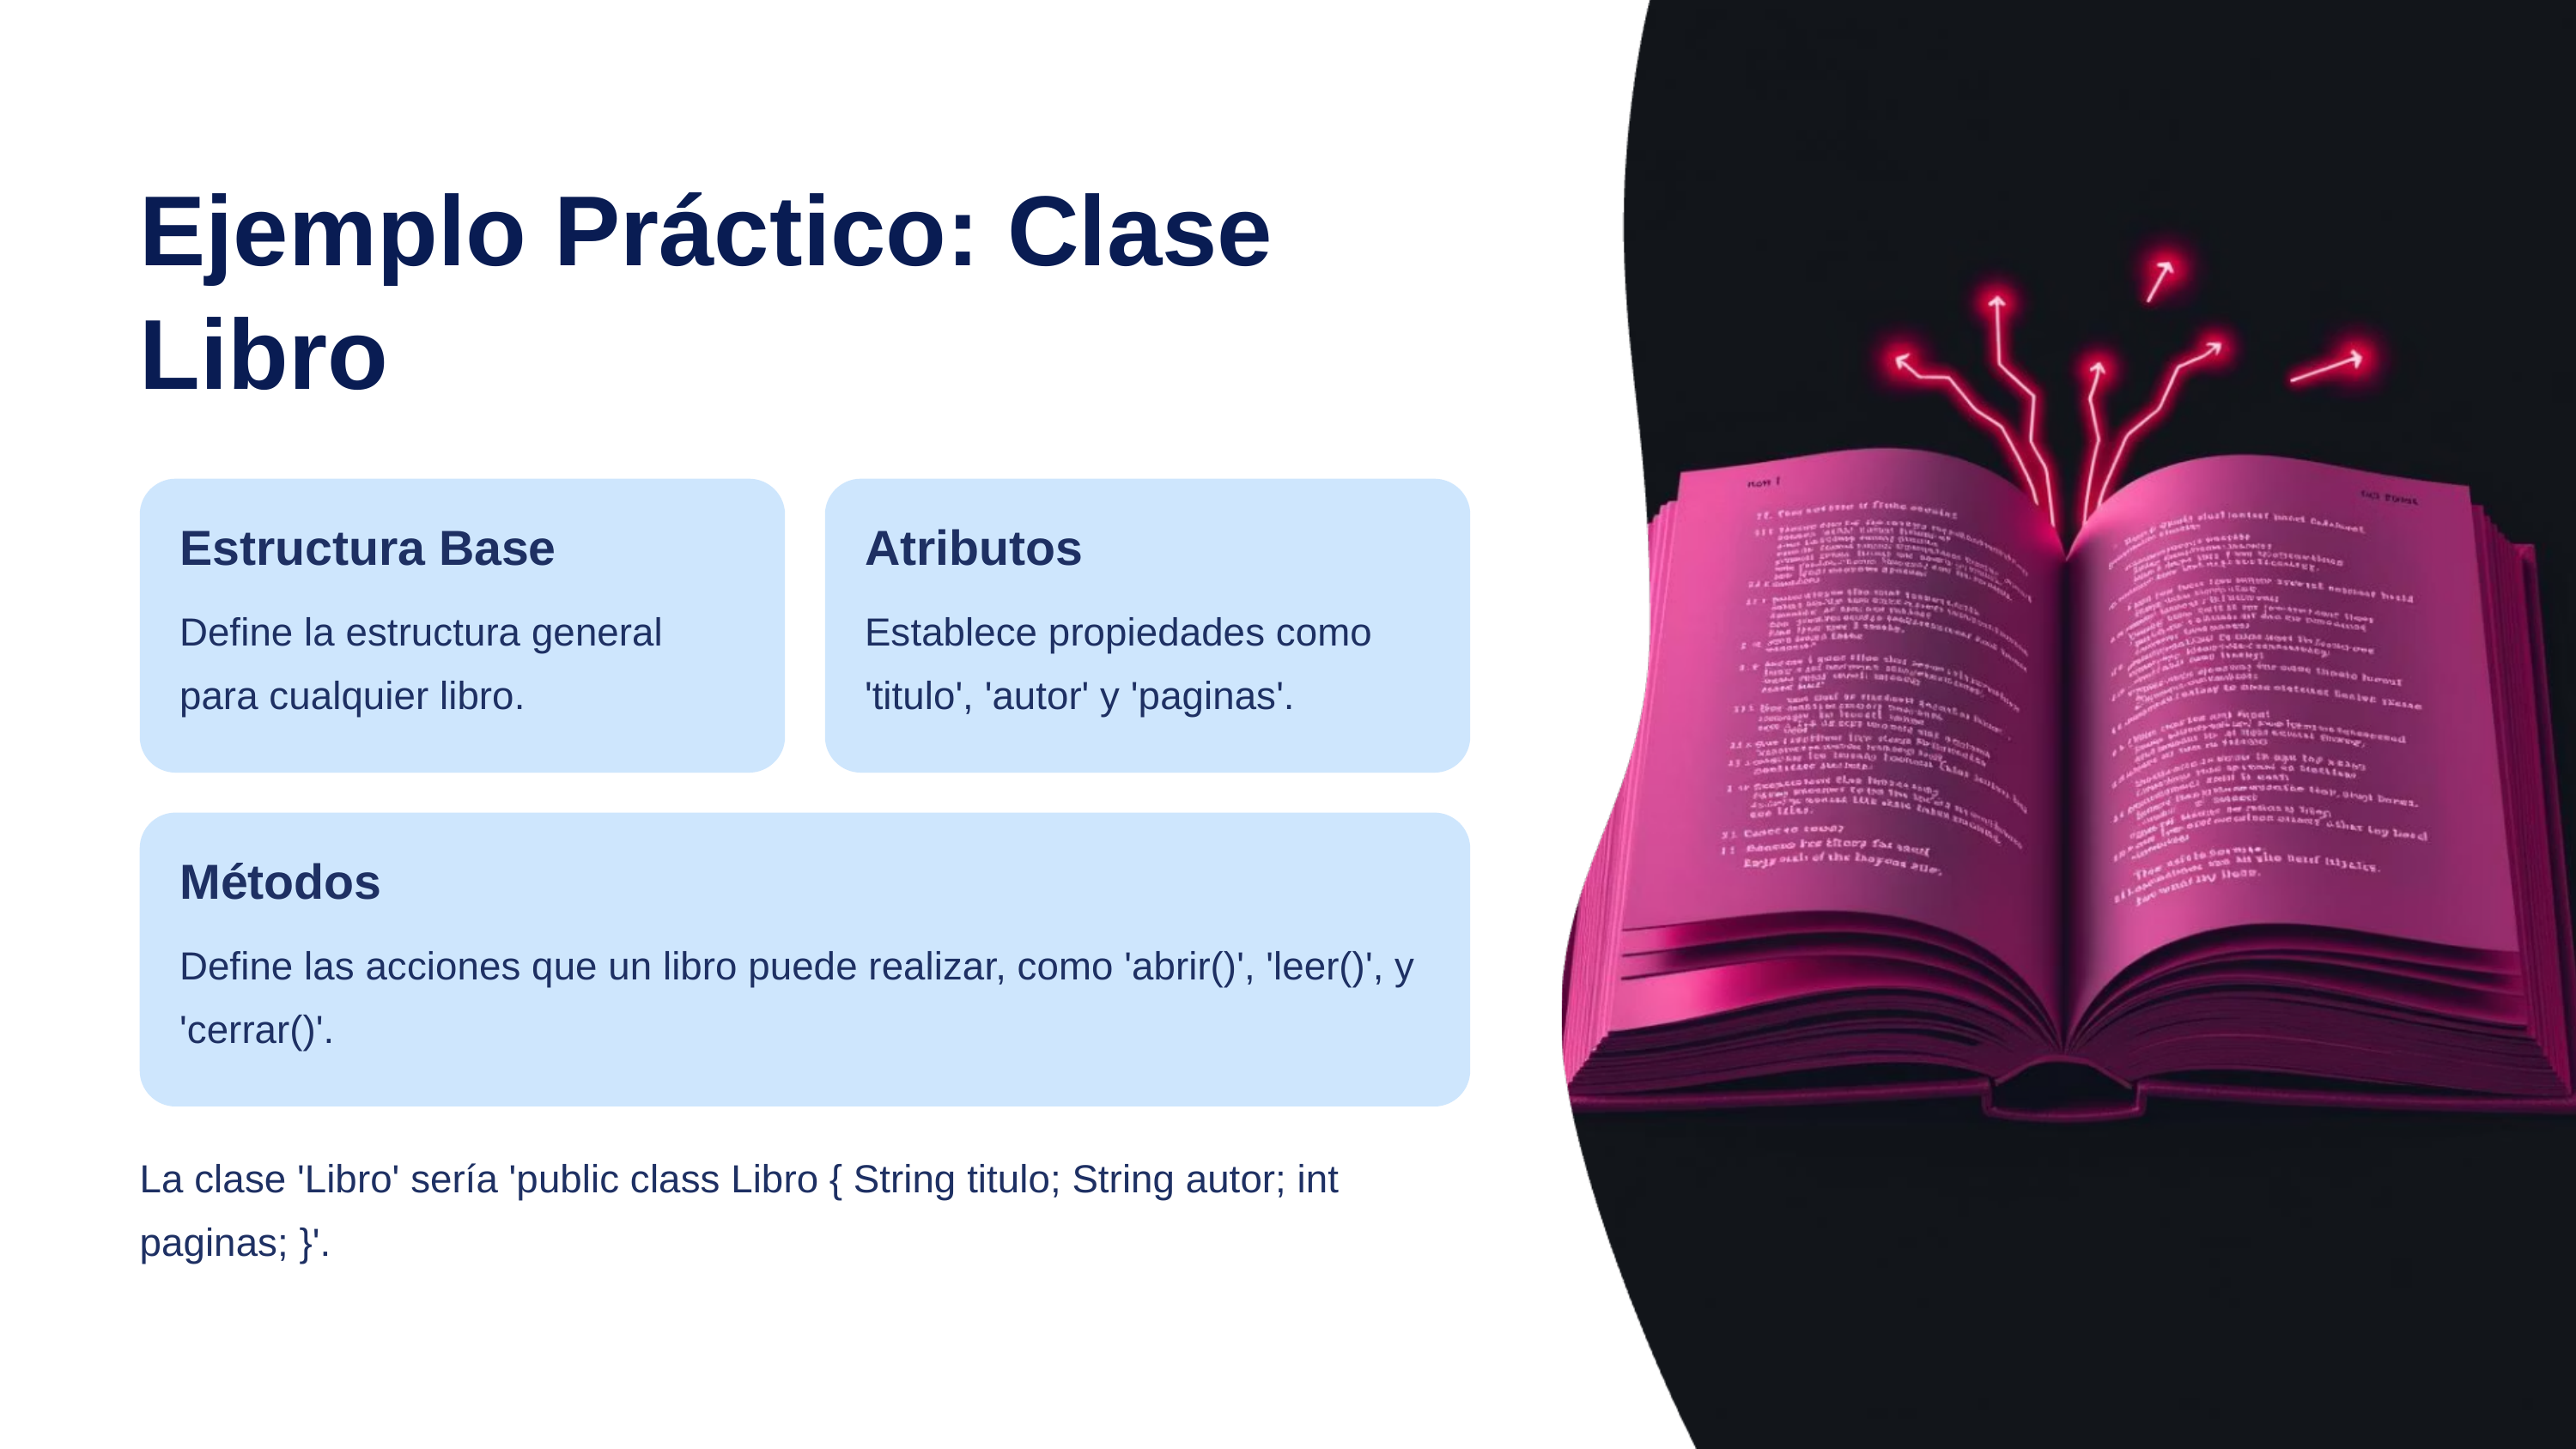

Ejemplo Práctico: Clase Libro

Estructura Base
Atributos
Define la estructura general para cualquier libro.
Establece propiedades como 'titulo', 'autor' y 'paginas'.

Métodos
Define las acciones que un libro puede realizar, como 'abrir()', 'leer()', y 'cerrar()'.
La clase 'Libro' sería 'public class Libro { String titulo; String autor; int paginas; }'.